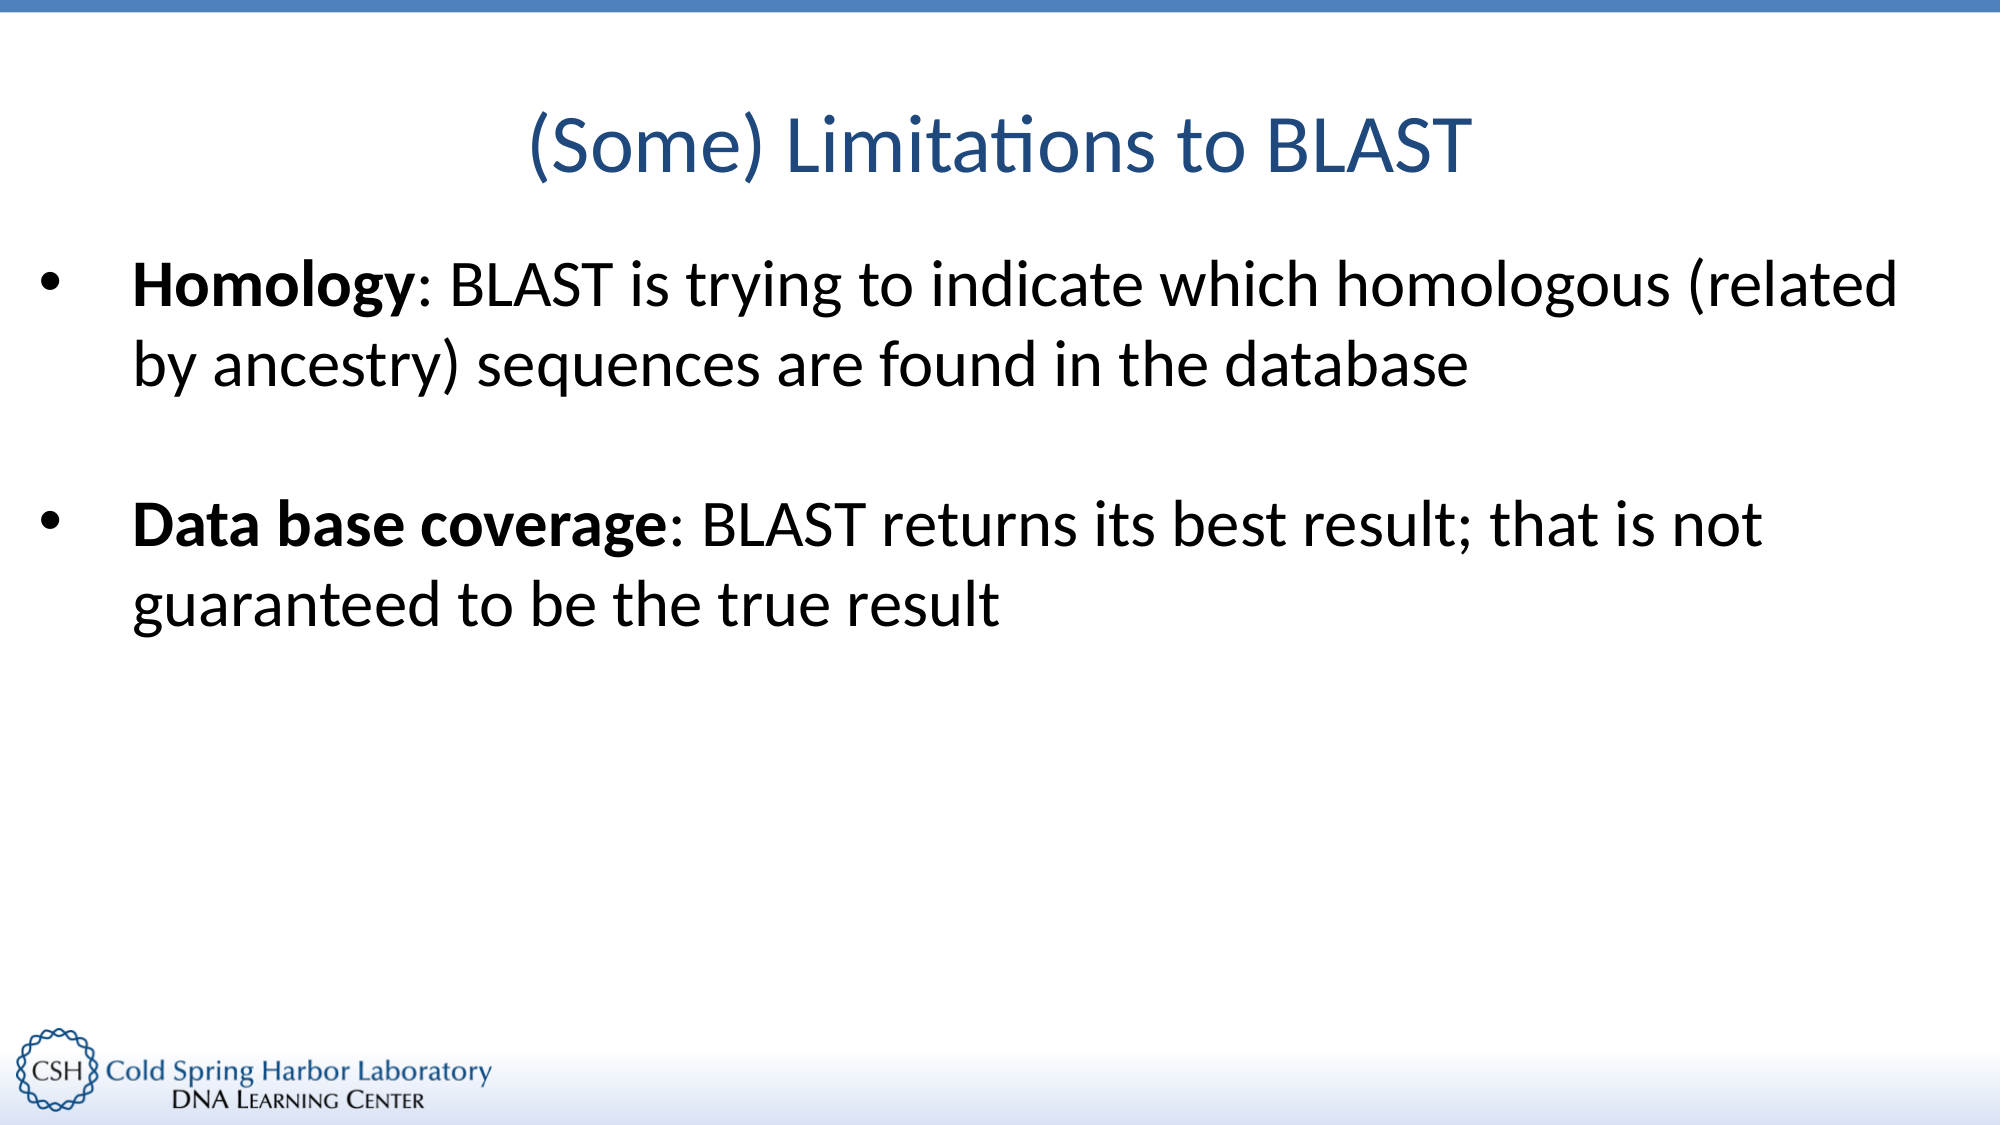

# (Some) Limitations to BLAST
Homology: BLAST is trying to indicate which homologous (related by ancestry) sequences are found in the database

Data base coverage: BLAST returns its best result; that is not guaranteed to be the true result